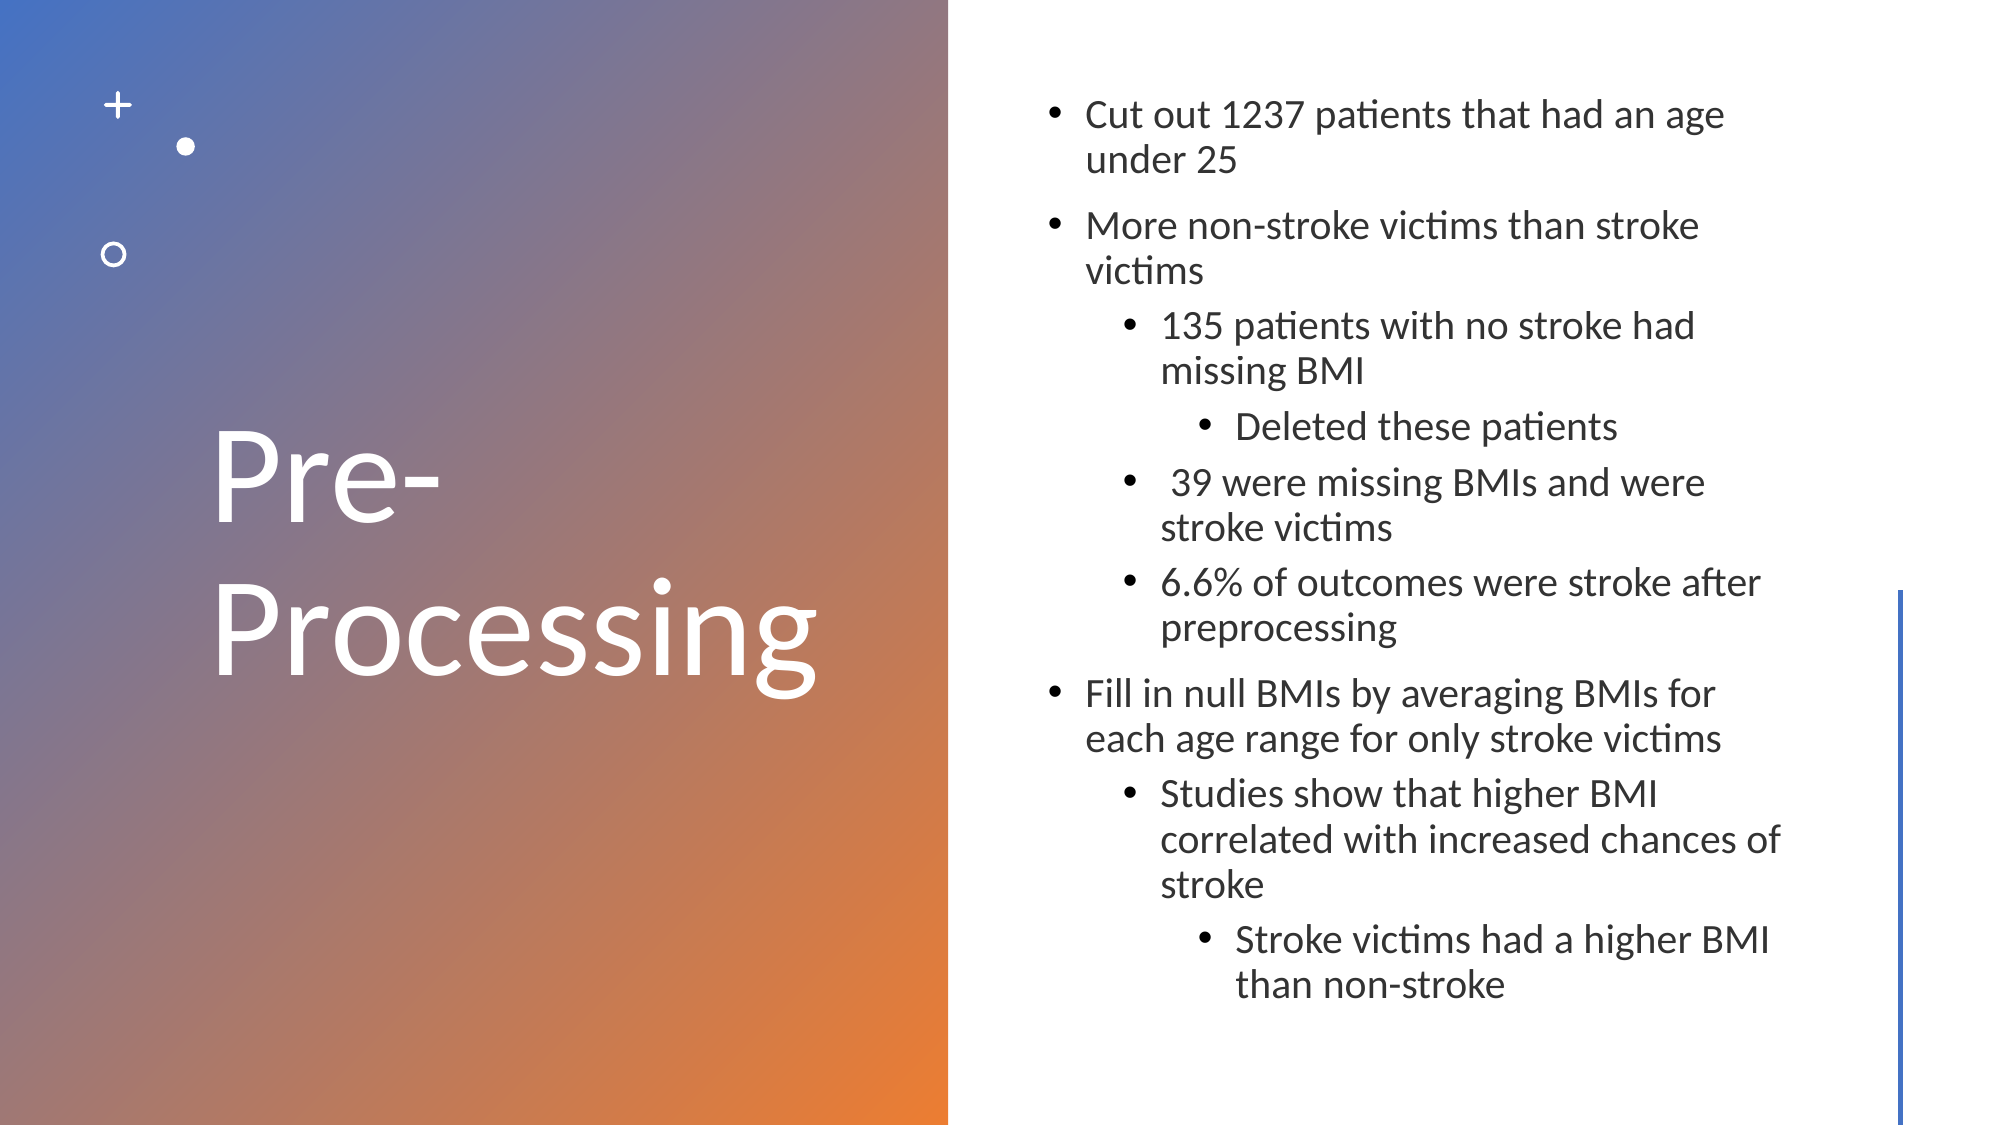

# Pre-Processing
Cut out 1237 patients that had an age under 25
More non-stroke victims than stroke victims
135 patients with no stroke had missing BMI
Deleted these patients
 39 were missing BMIs and were stroke victims
6.6% of outcomes were stroke after preprocessing
Fill in null BMIs by averaging BMIs for each age range for only stroke victims
Studies show that higher BMI correlated with increased chances of stroke
Stroke victims had a higher BMI than non-stroke